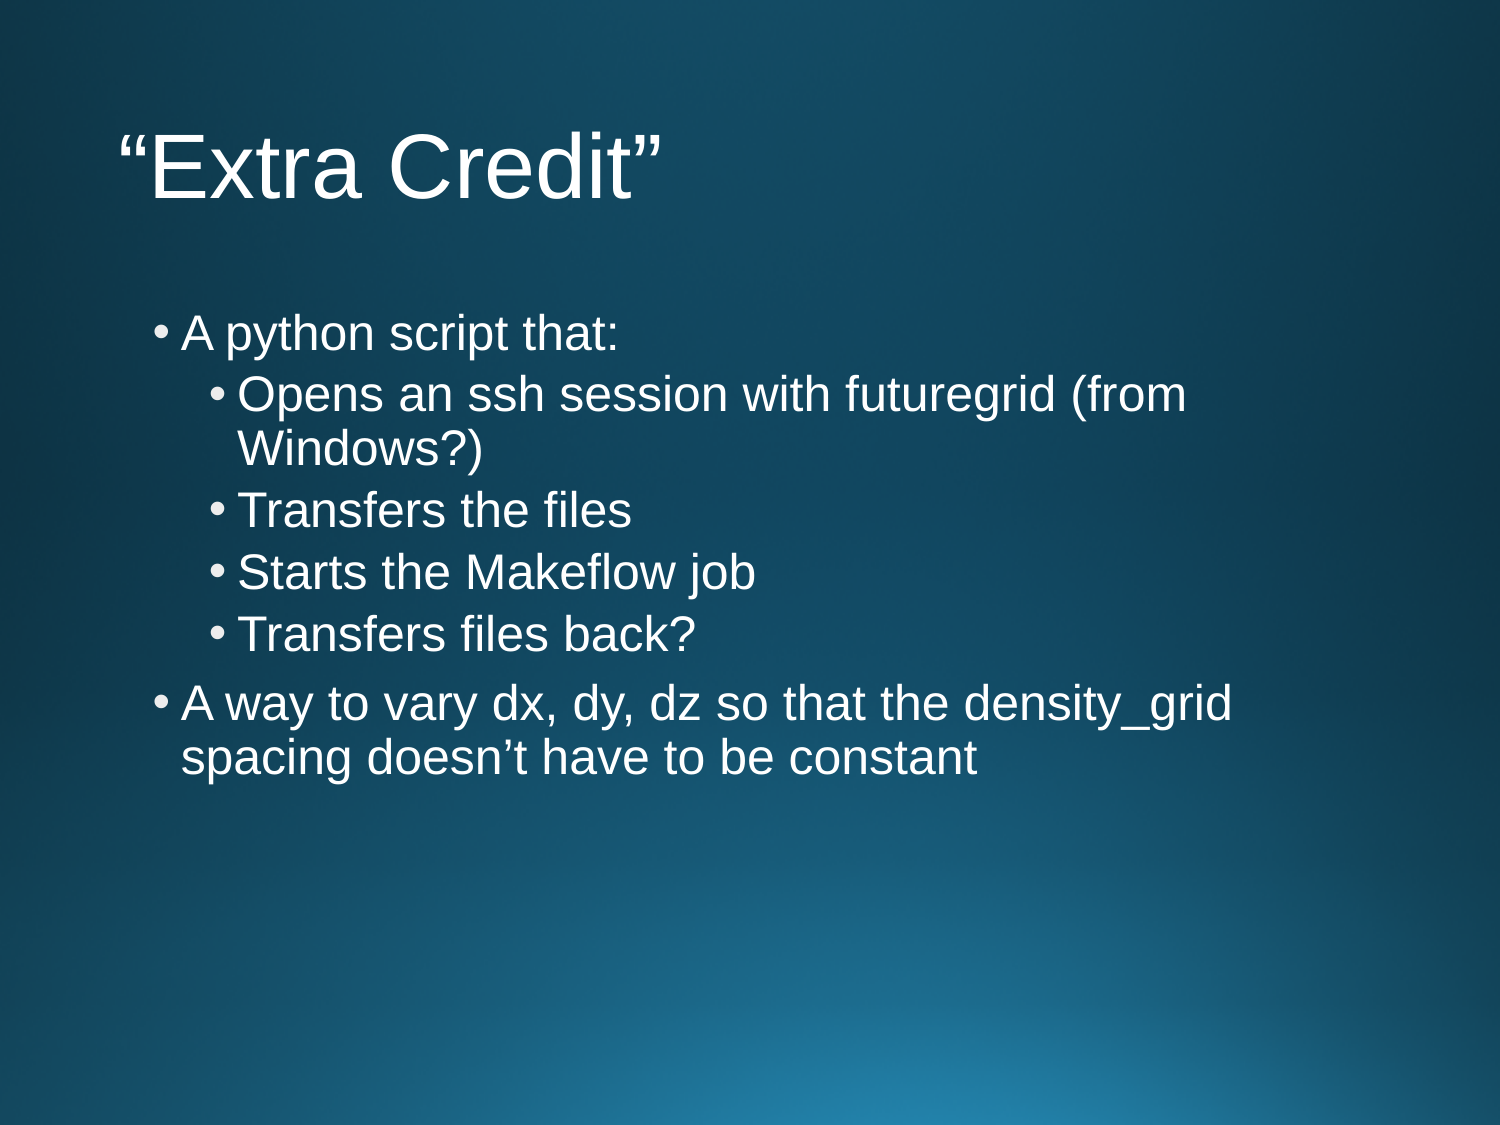

# “Extra Credit”
A python script that:
Opens an ssh session with futuregrid (from Windows?)
Transfers the files
Starts the Makeflow job
Transfers files back?
A way to vary dx, dy, dz so that the density_grid spacing doesn’t have to be constant